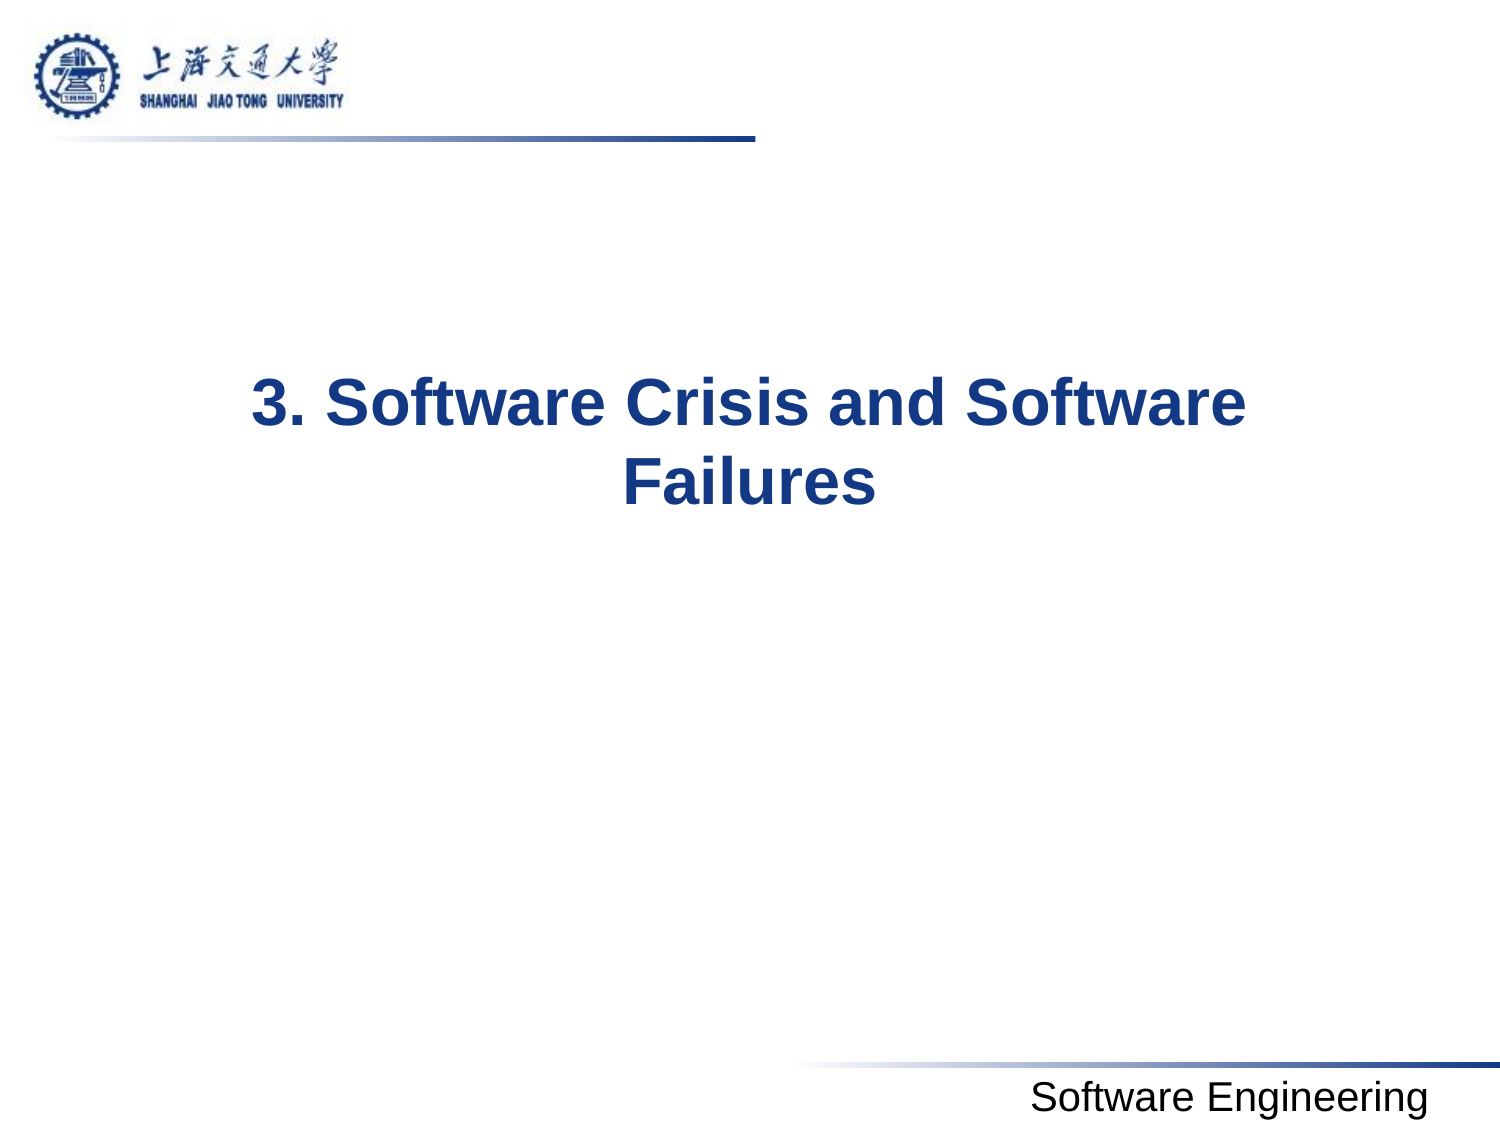

# 3. Software Crisis and Software Failures